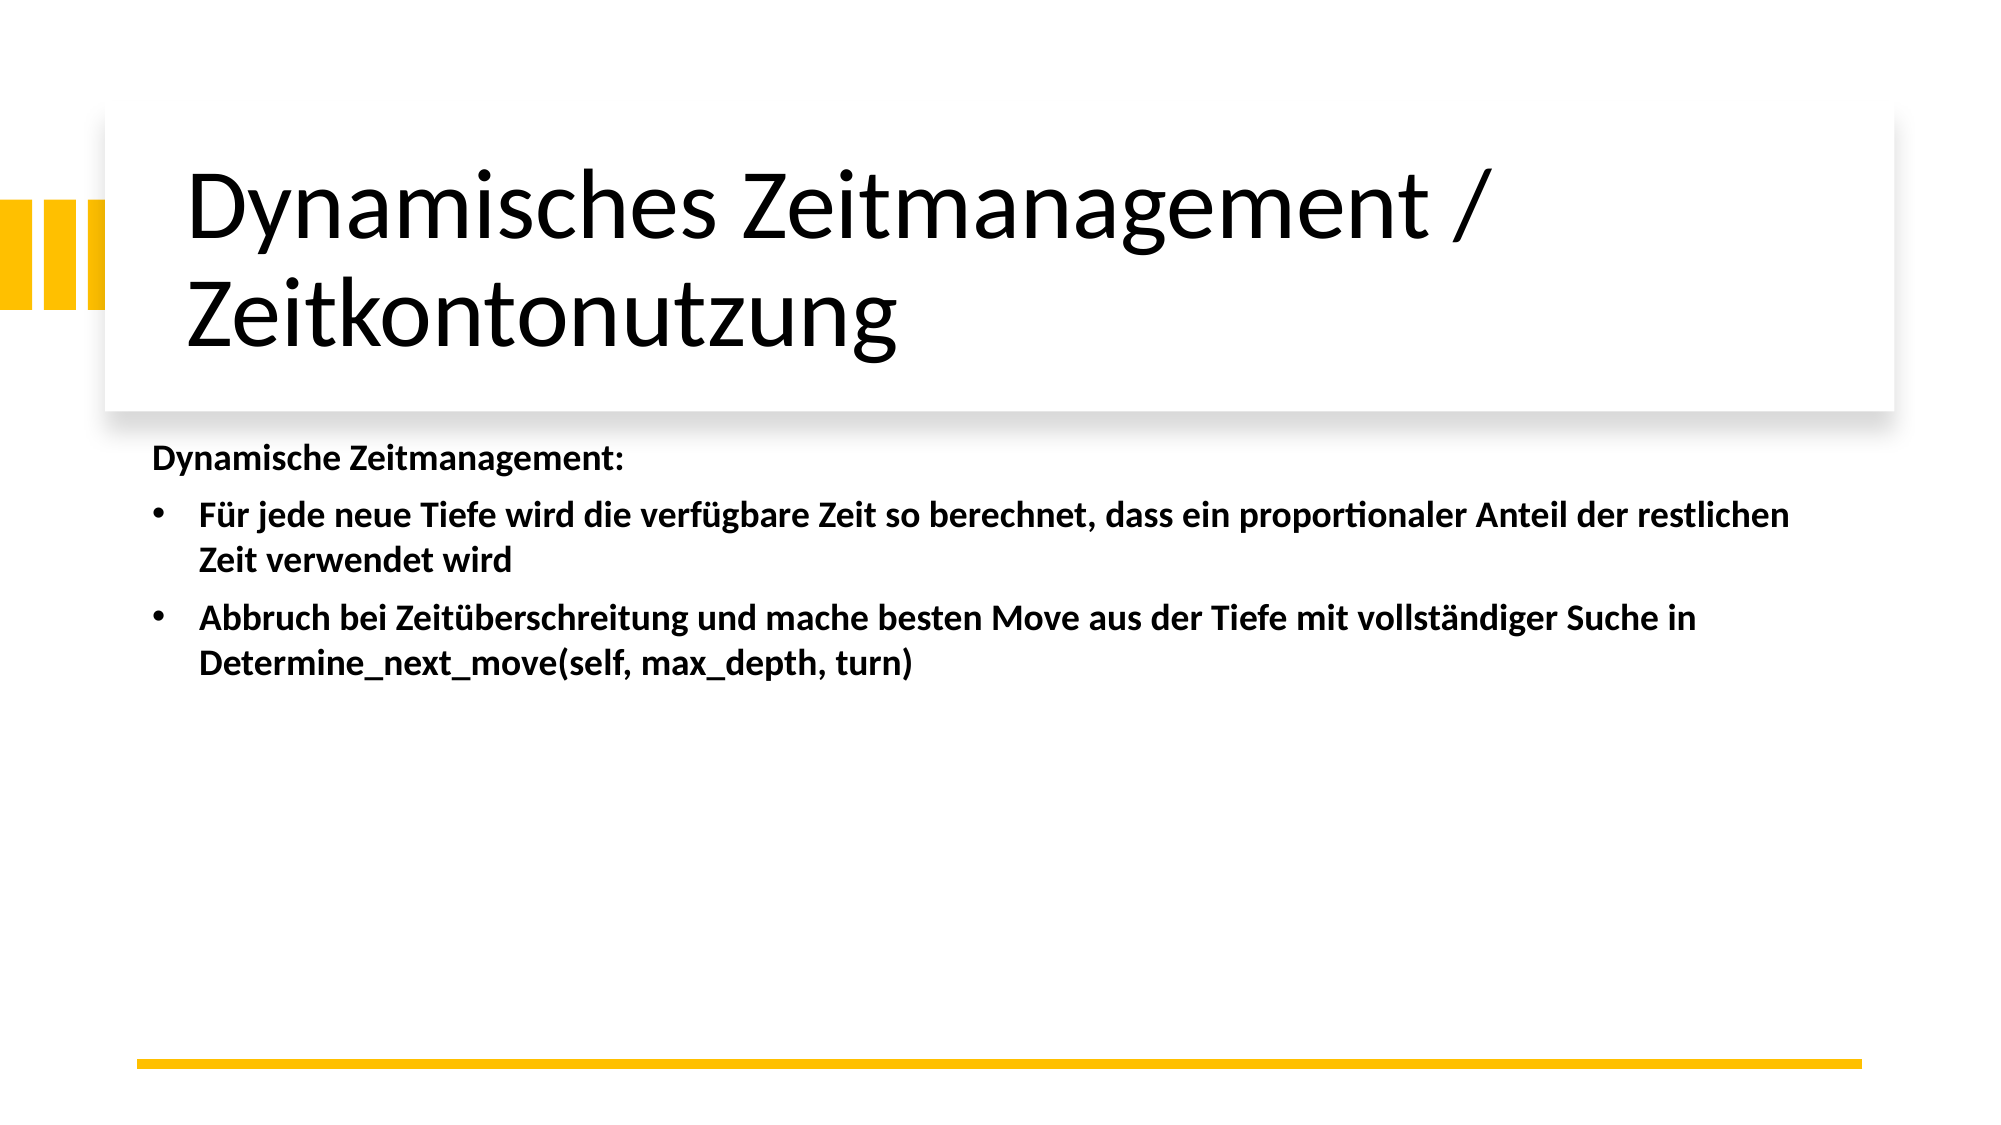

# Dynamisches Zeitmanagement / Zeitkontonutzung

Dynamische Zeitmanagement:
Für jede neue Tiefe wird die verfügbare Zeit so berechnet, dass ein proportionaler Anteil der restlichen Zeit verwendet wird
Abbruch bei Zeitüberschreitung und mache besten Move aus der Tiefe mit vollständiger Suche in Determine_next_move(self, max_depth, turn)